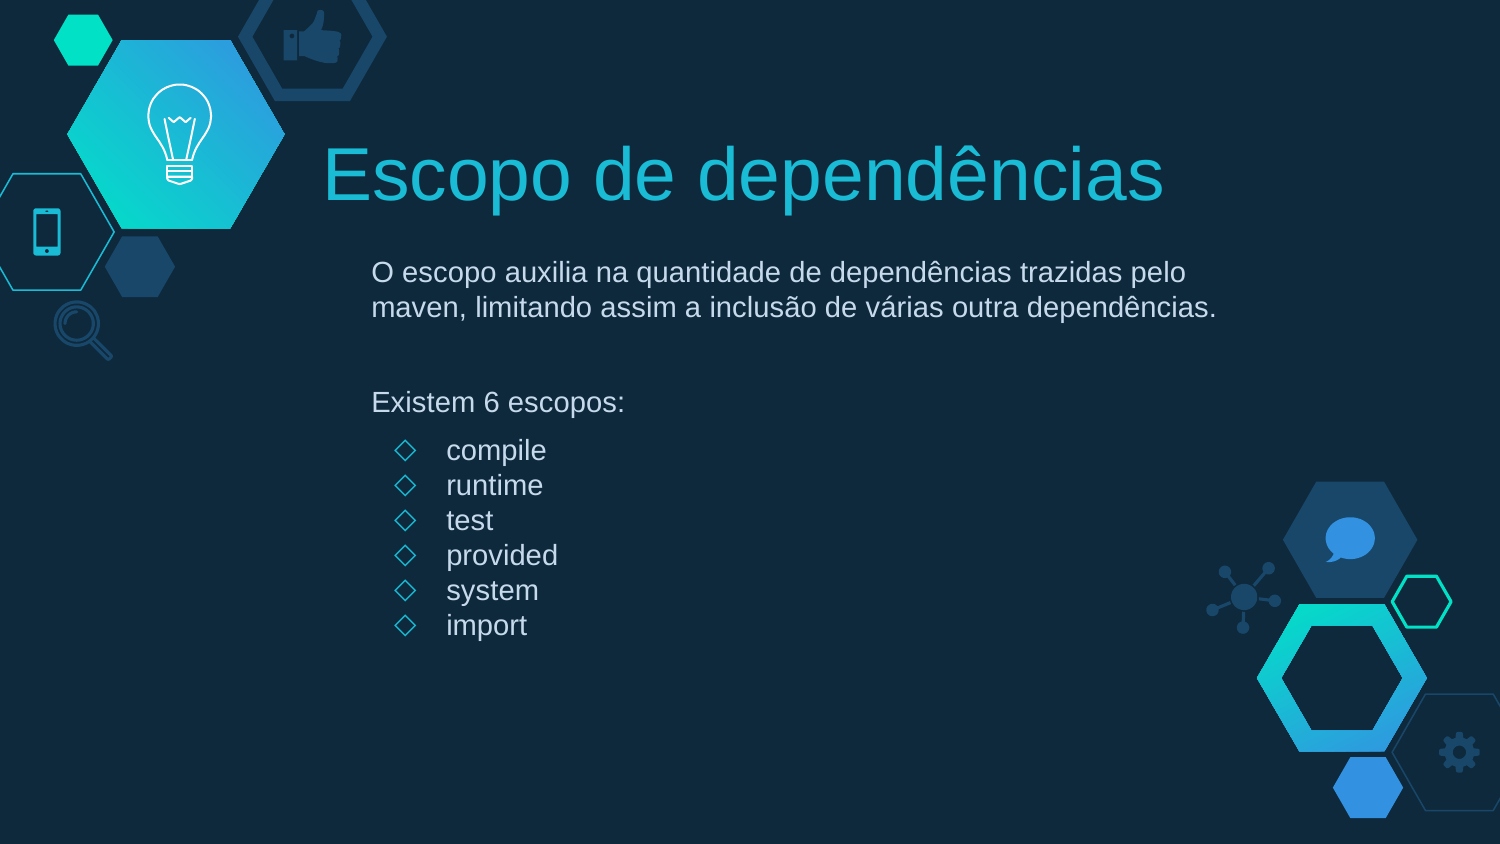

# Escopo de dependências
O escopo auxilia na quantidade de dependências trazidas pelo maven, limitando assim a inclusão de várias outra dependências.

Existem 6 escopos:
compile
runtime
test
provided
system
import